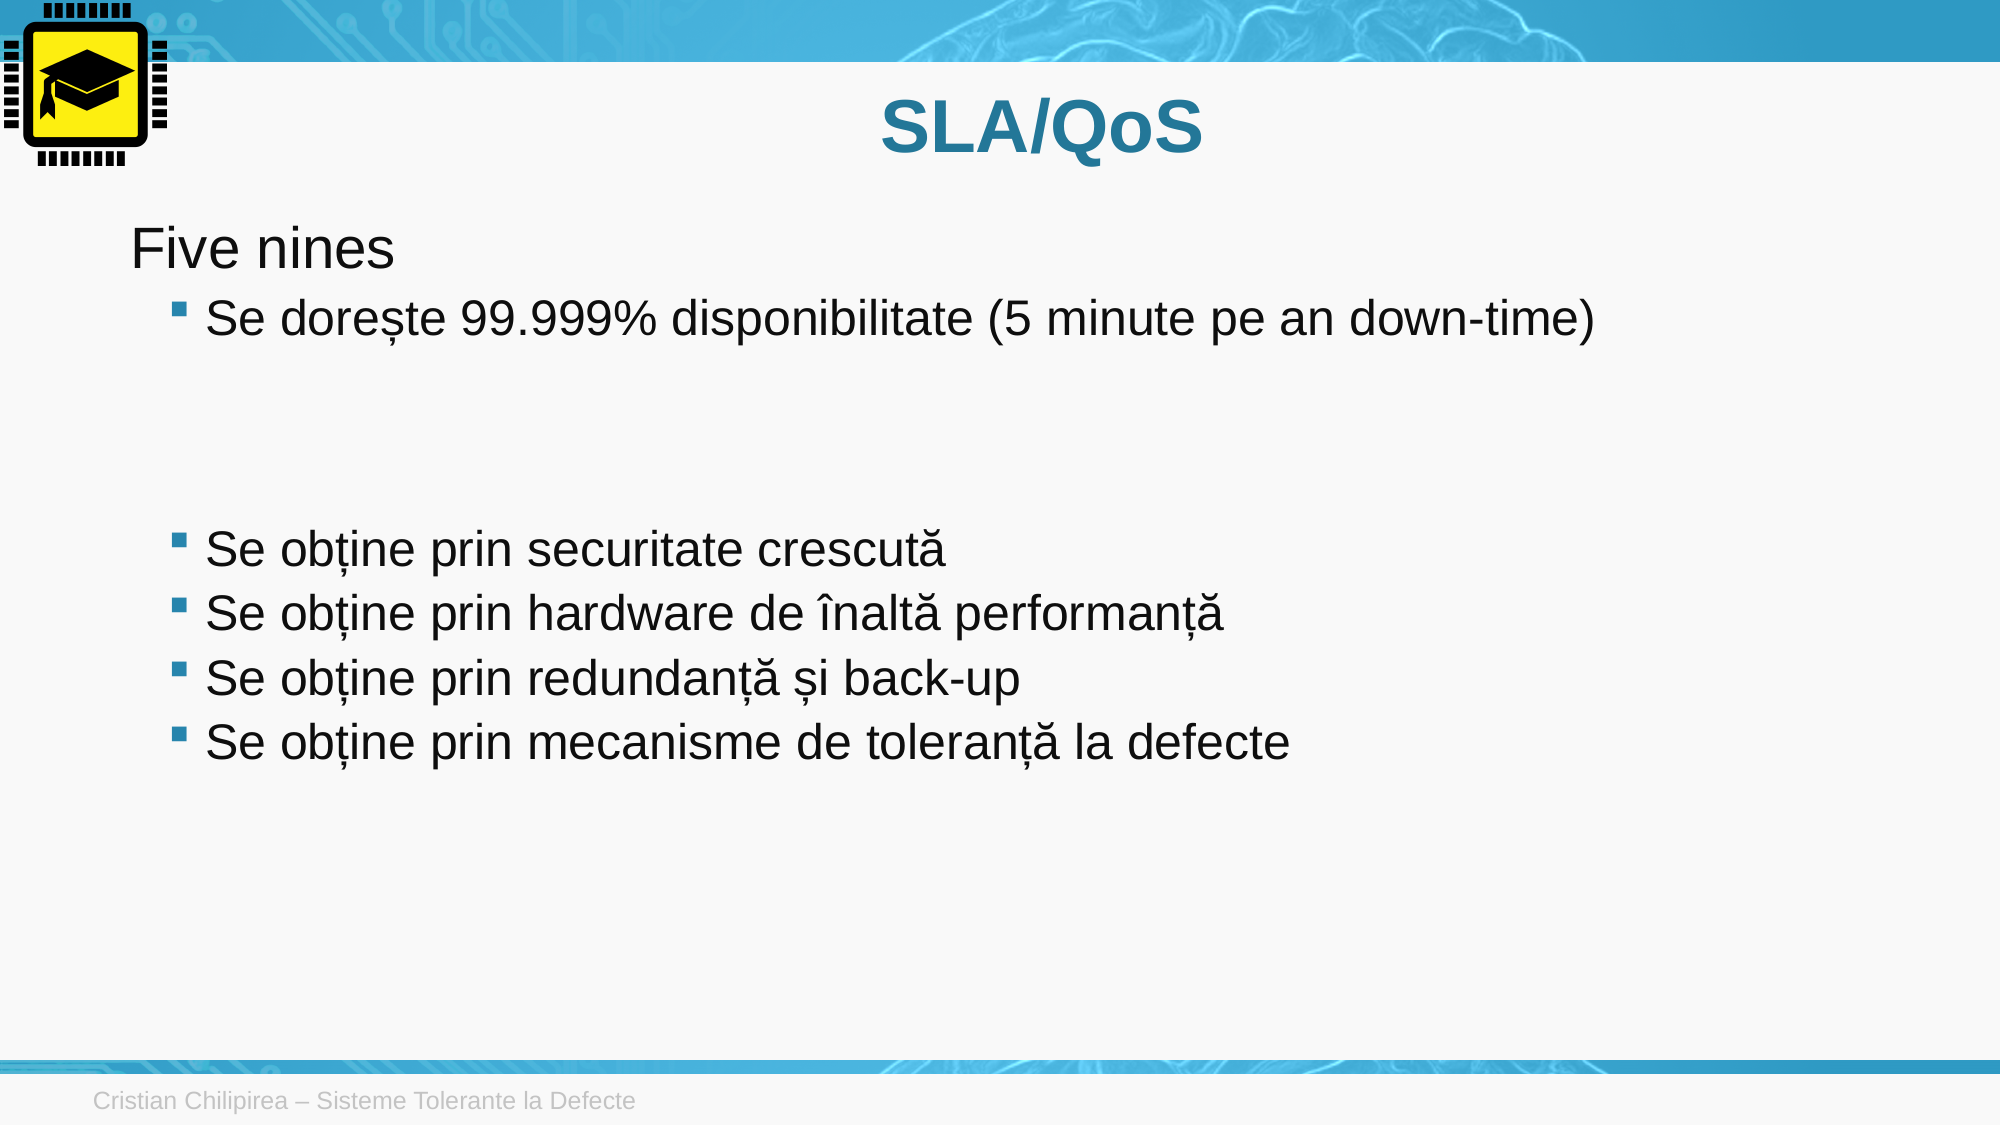

# SLA/QoS
Five nines
Se dorește 99.999% disponibilitate (5 minute pe an down-time)

Se obține prin securitate crescută
Se obține prin hardware de înaltă performanță
Se obține prin redundanță și back-up
Se obține prin mecanisme de toleranță la defecte
Cristian Chilipirea – Sisteme Tolerante la Defecte